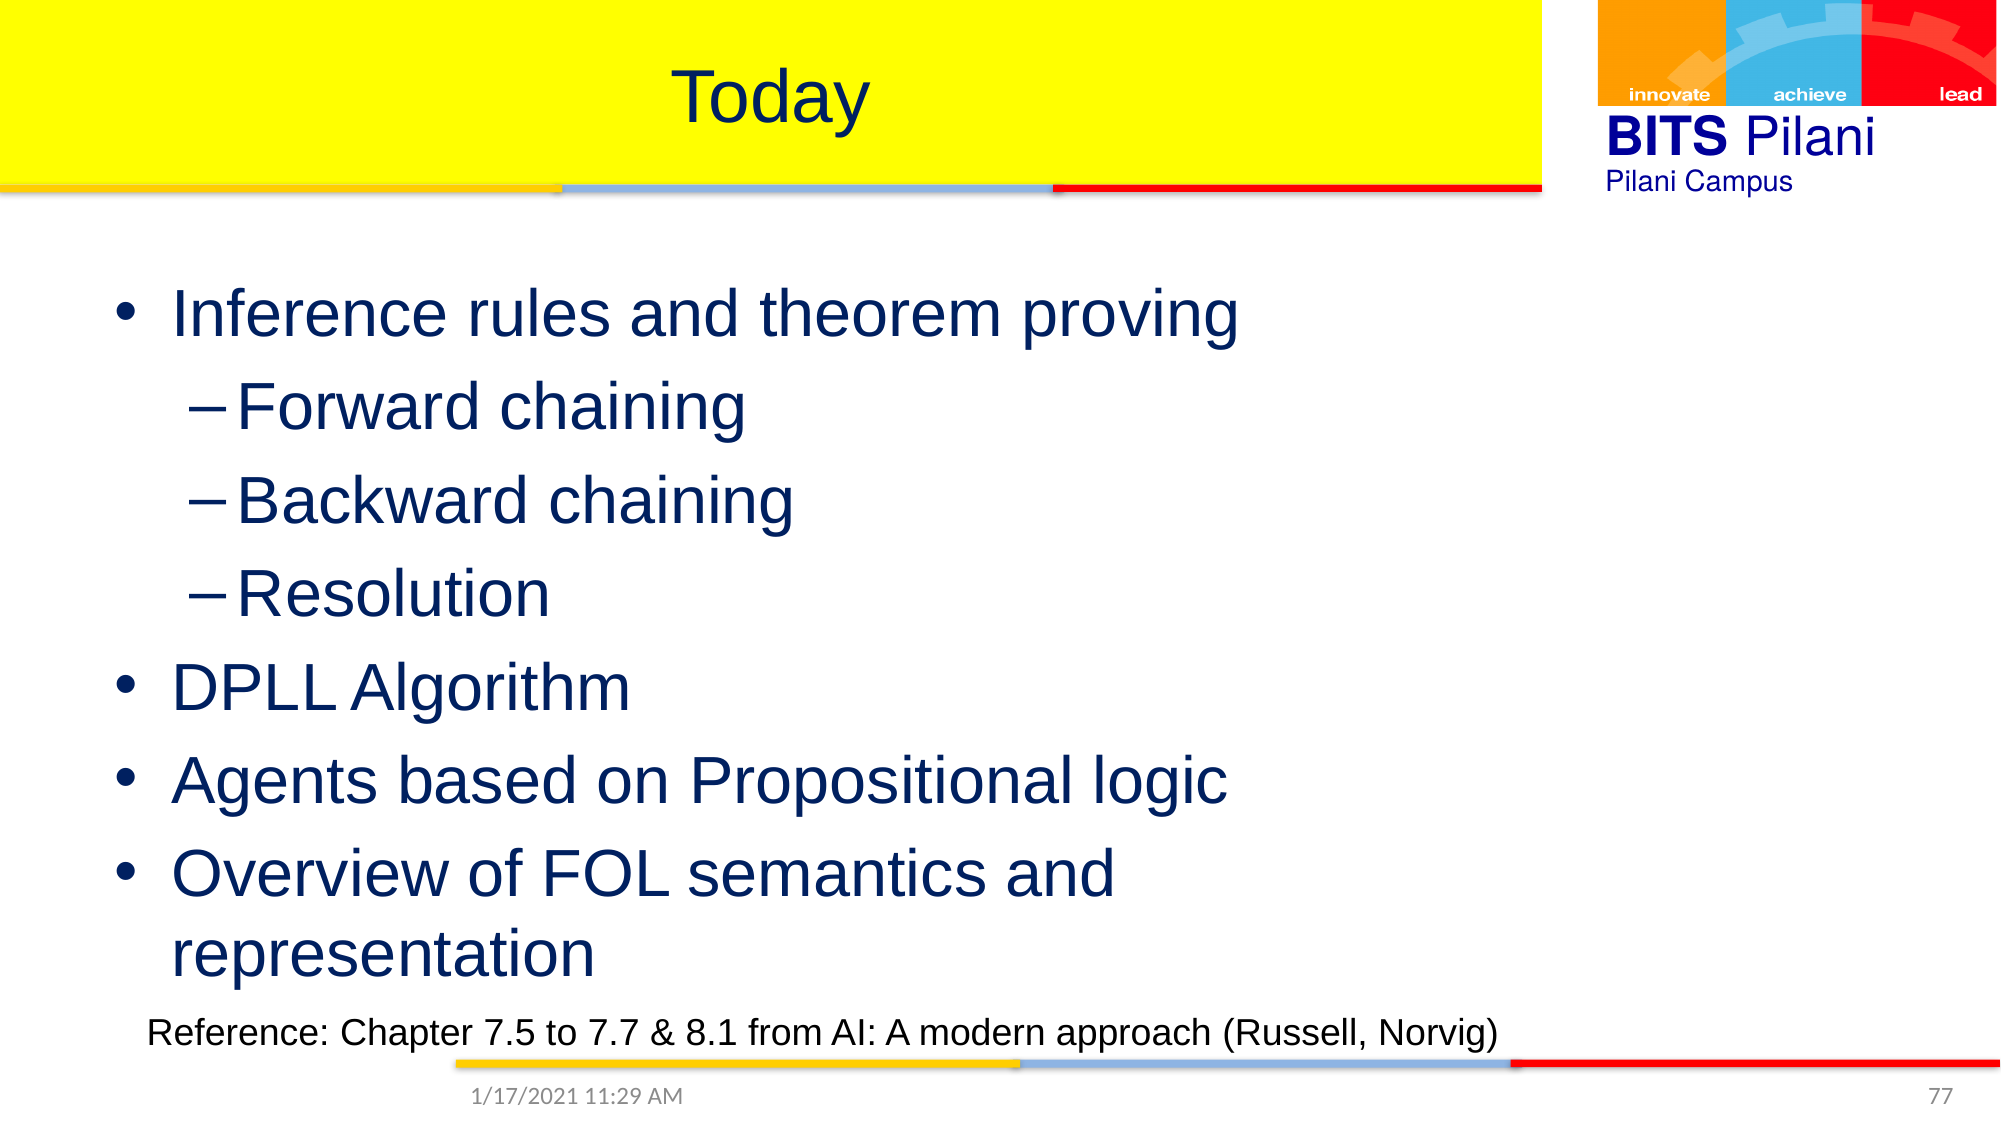

# Today
Inference rules and theorem proving
Forward chaining
Backward chaining
Resolution
DPLL Algorithm
Agents based on Propositional logic
Overview of FOL semantics and representation

Reference: Chapter 7.5 to 7.7 & 8.1 from AI: A modern approach (Russell, Norvig)
1/17/2021 11:29 AM
77